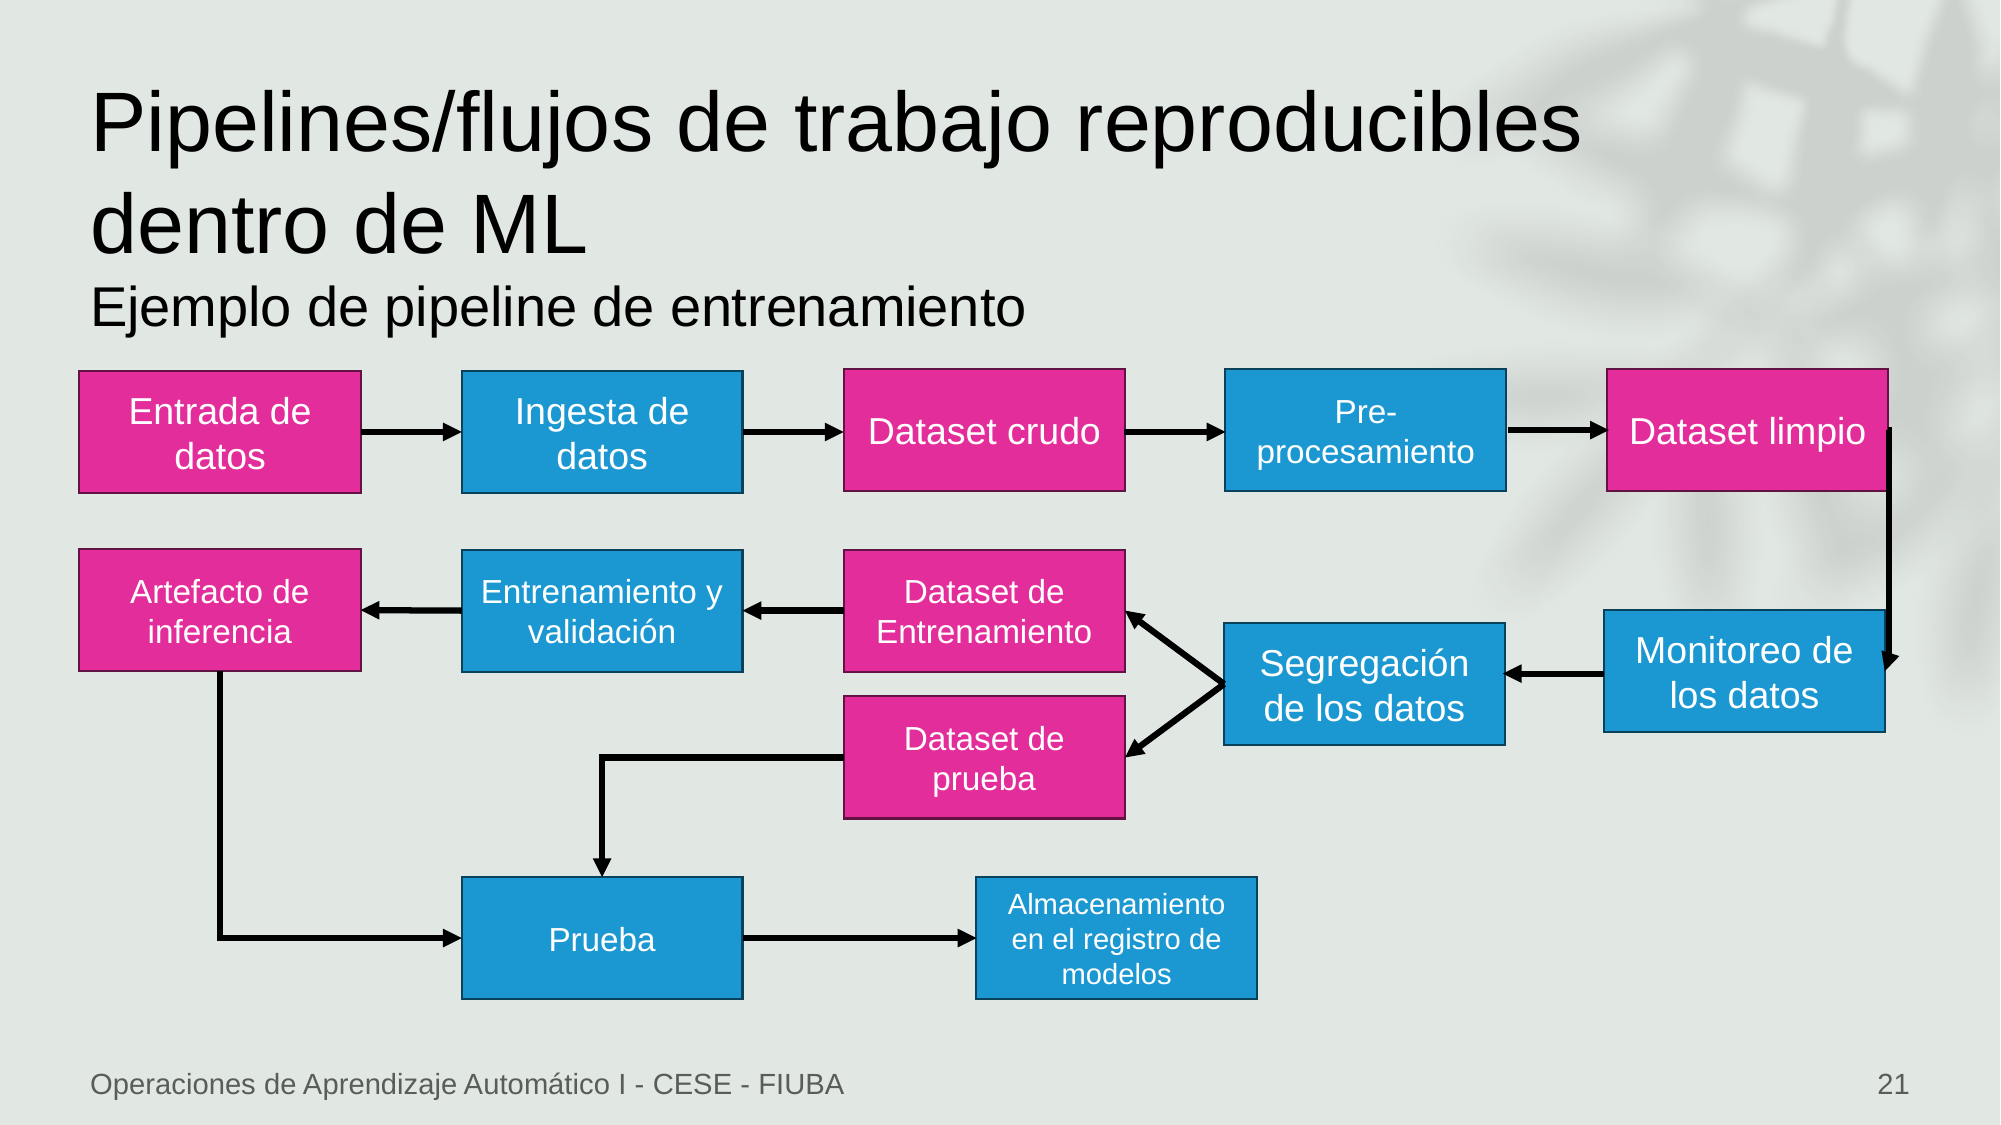

# Pipelines/flujos de trabajo reproducibles dentro de ML
Ejemplo de pipeline de entrenamiento
Dataset crudo
Pre-procesamiento
Dataset limpio
Entrada de datos
Ingesta de datos
Artefacto de inferencia
Entrenamiento y validación
Dataset de Entrenamiento
Monitoreo de los datos
Segregación de los datos
Dataset de prueba
Prueba
Almacenamiento en el registro de modelos
Operaciones de Aprendizaje Automático I - CESE - FIUBA
21